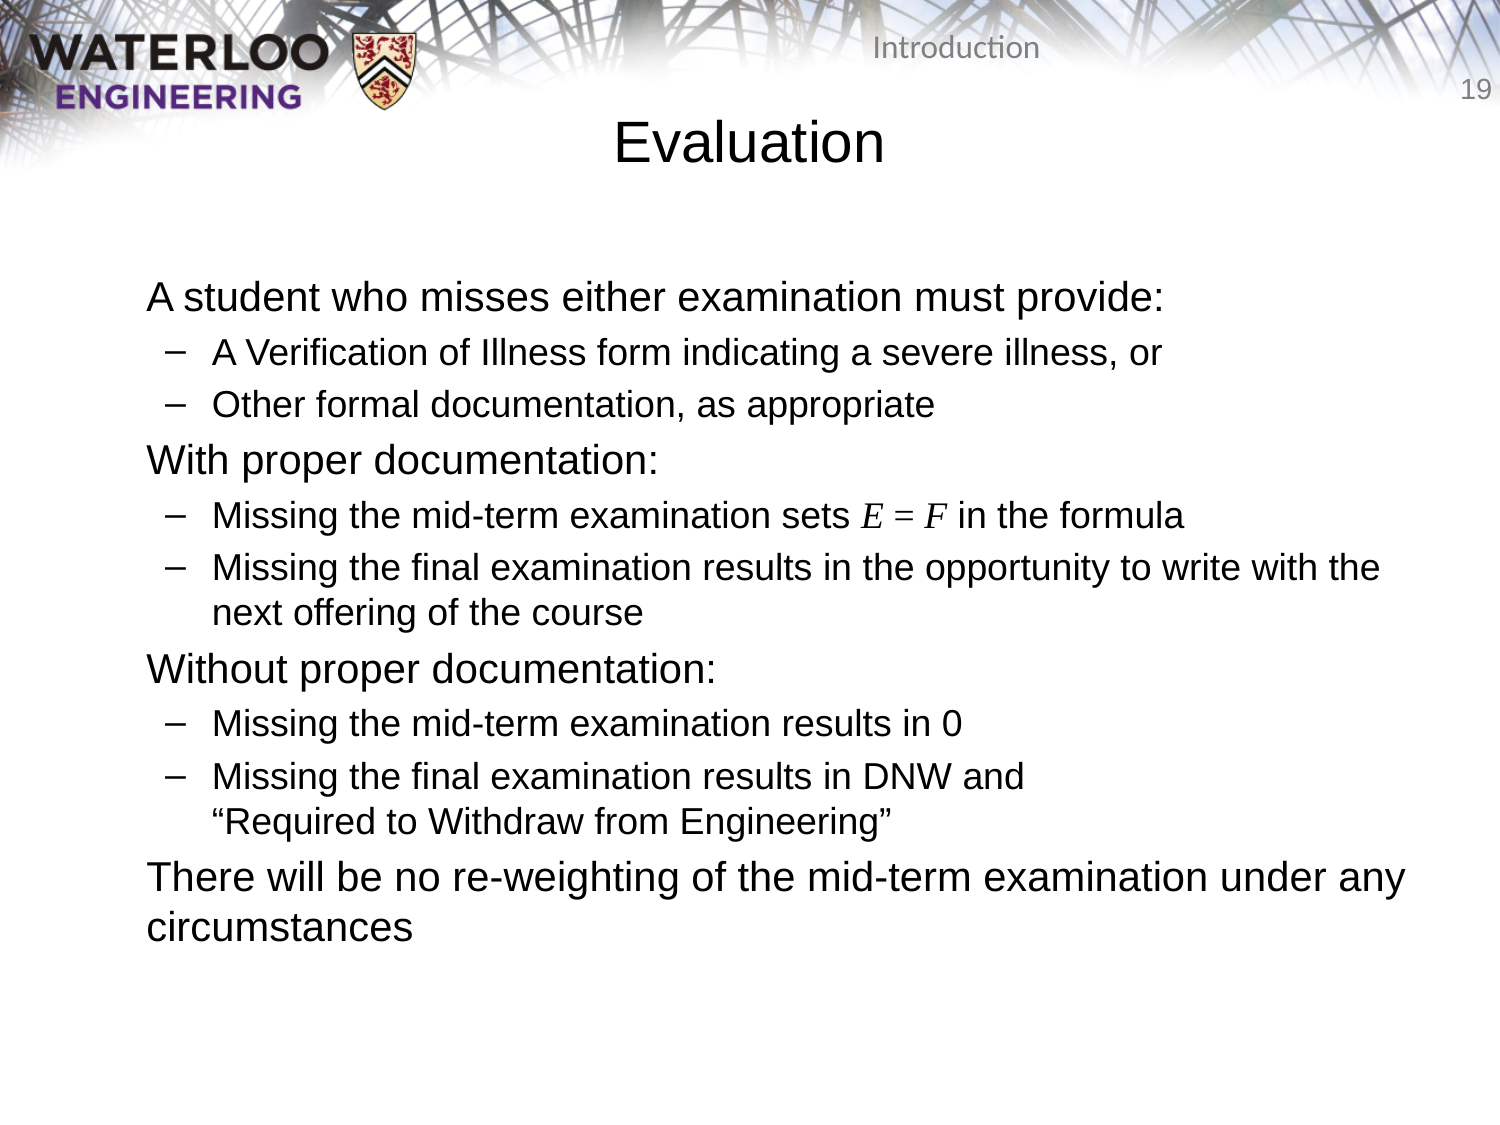

# Evaluation
A student who misses either examination must provide:
A Verification of Illness form indicating a severe illness, or
Other formal documentation, as appropriate
With proper documentation:
Missing the mid-term examination sets E = F in the formula
Missing the final examination results in the opportunity to write with the next offering of the course
Without proper documentation:
Missing the mid-term examination results in 0
Missing the final examination results in DNW and
“Required to Withdraw from Engineering”
There will be no re-weighting of the mid-term examination under any circumstances